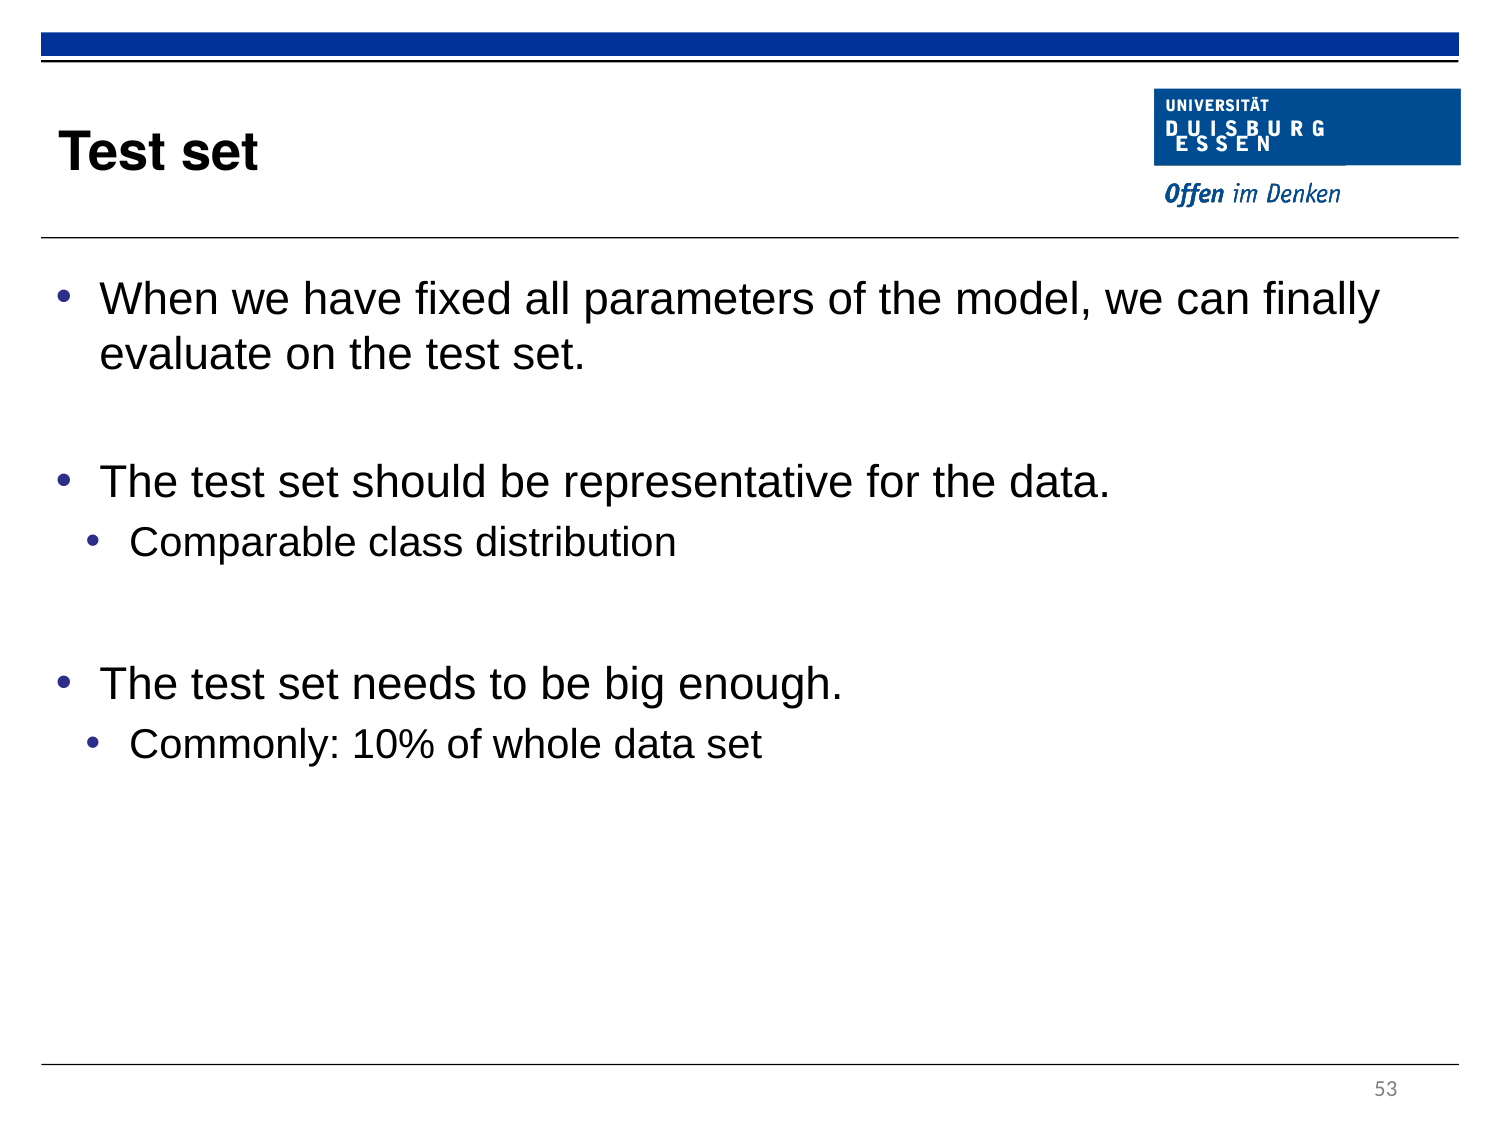

# Test set
When we have fixed all parameters of the model, we can finally evaluate on the test set.

The test set should be representative for the data.
Comparable class distribution

The test set needs to be big enough.
Commonly: 10% of whole data set